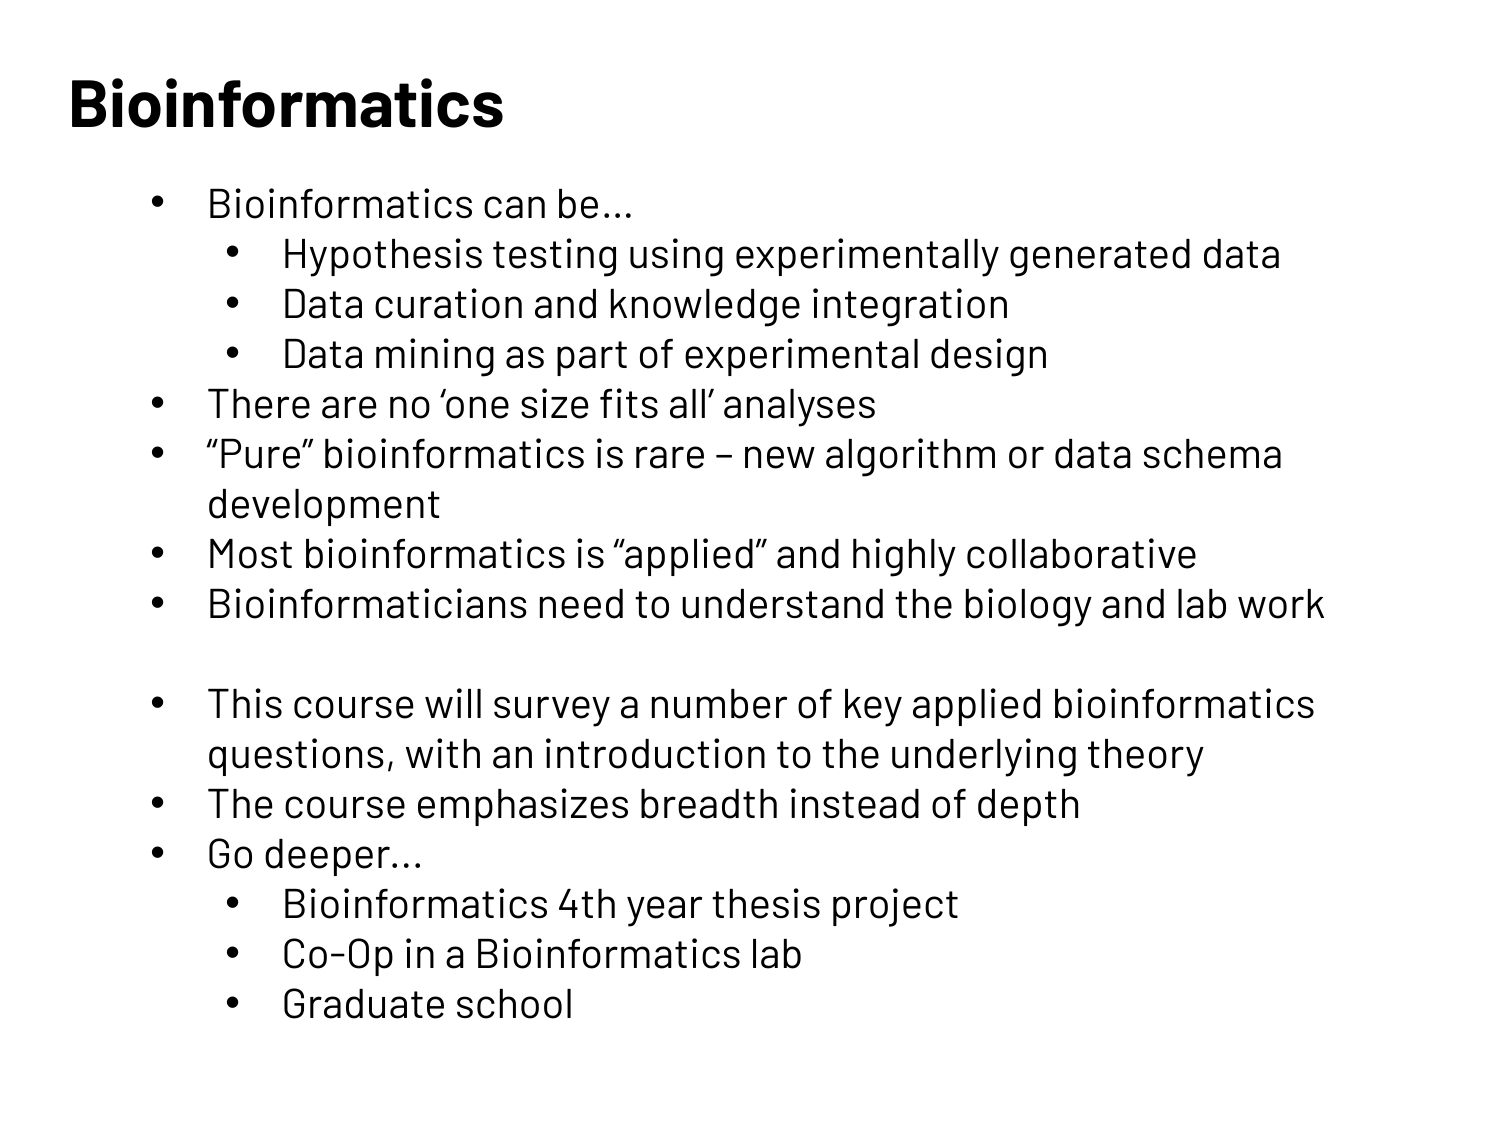

Bioinformatics
Bioinformatics can be…
Hypothesis testing using experimentally generated data
Data curation and knowledge integration
Data mining as part of experimental design
There are no ‘one size fits all’ analyses
“Pure” bioinformatics is rare – new algorithm or data schema development
Most bioinformatics is “applied” and highly collaborative
Bioinformaticians need to understand the biology and lab work

This course will survey a number of key applied bioinformatics questions, with an introduction to the underlying theory
The course emphasizes breadth instead of depth
Go deeper...
Bioinformatics 4th year thesis project
Co-Op in a Bioinformatics lab
Graduate school